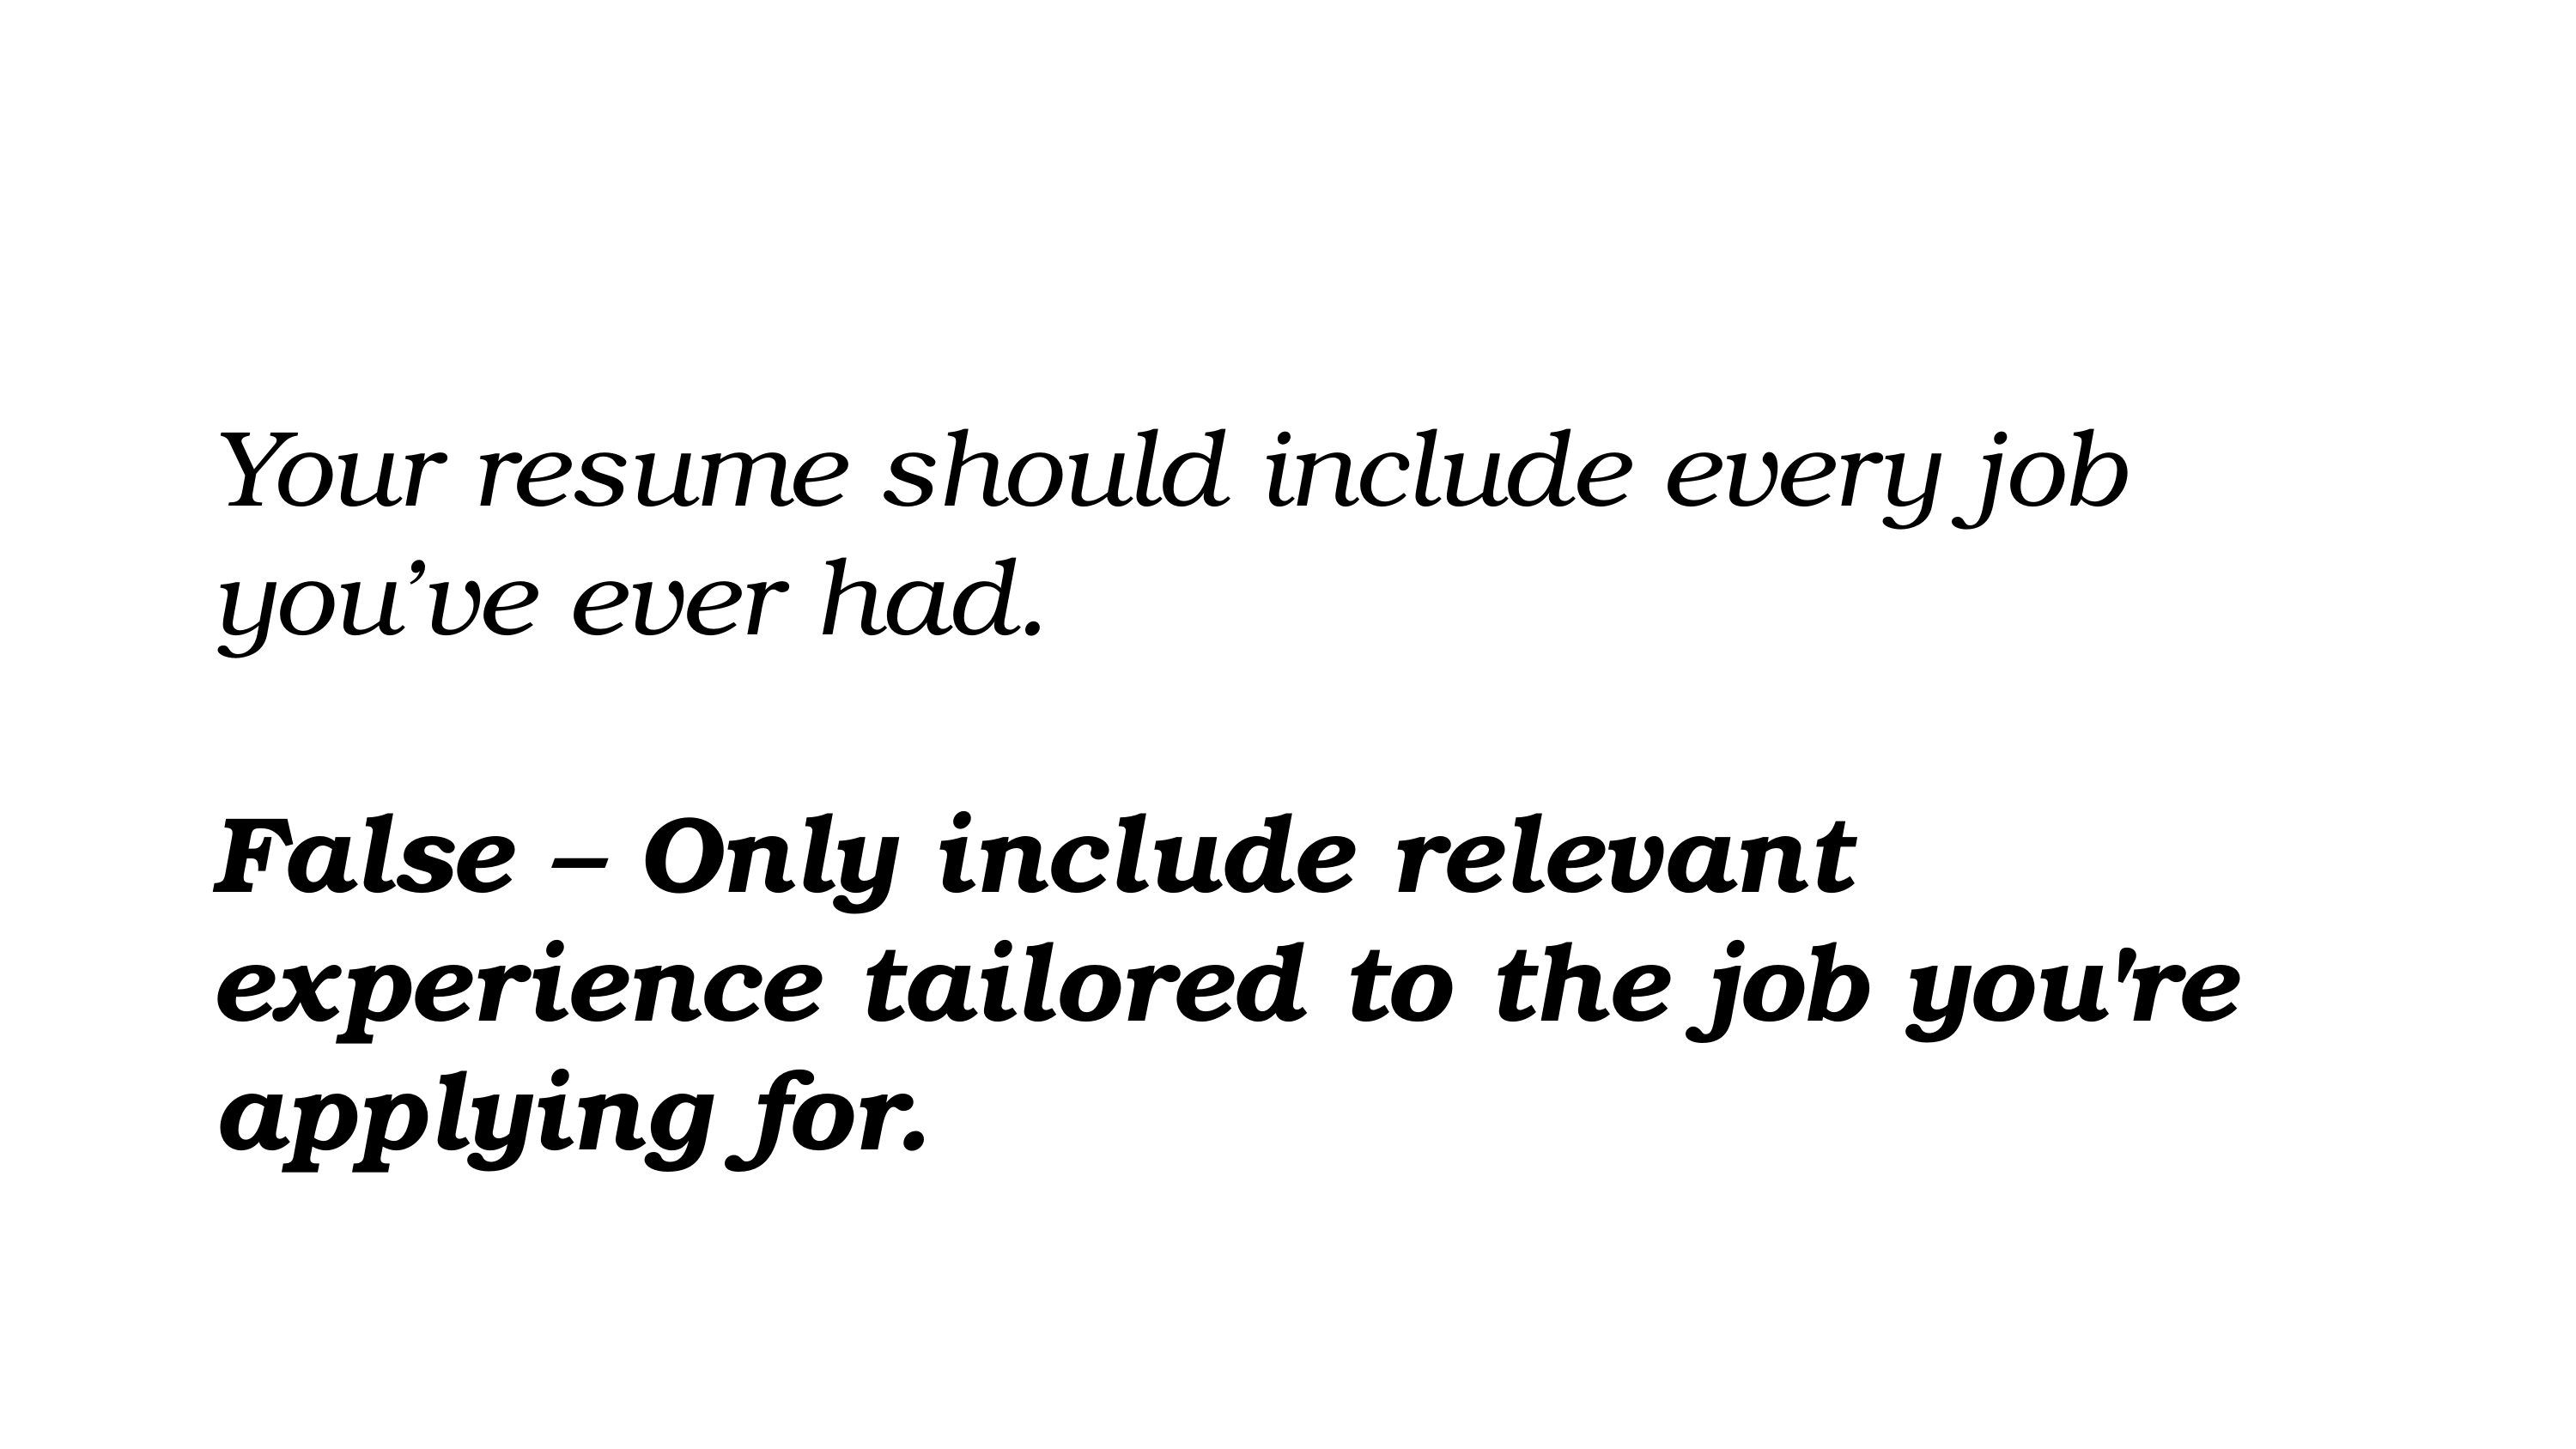

Your resume should include every job you’ve ever had.
False – Only include relevant experience tailored to the job you're applying for.